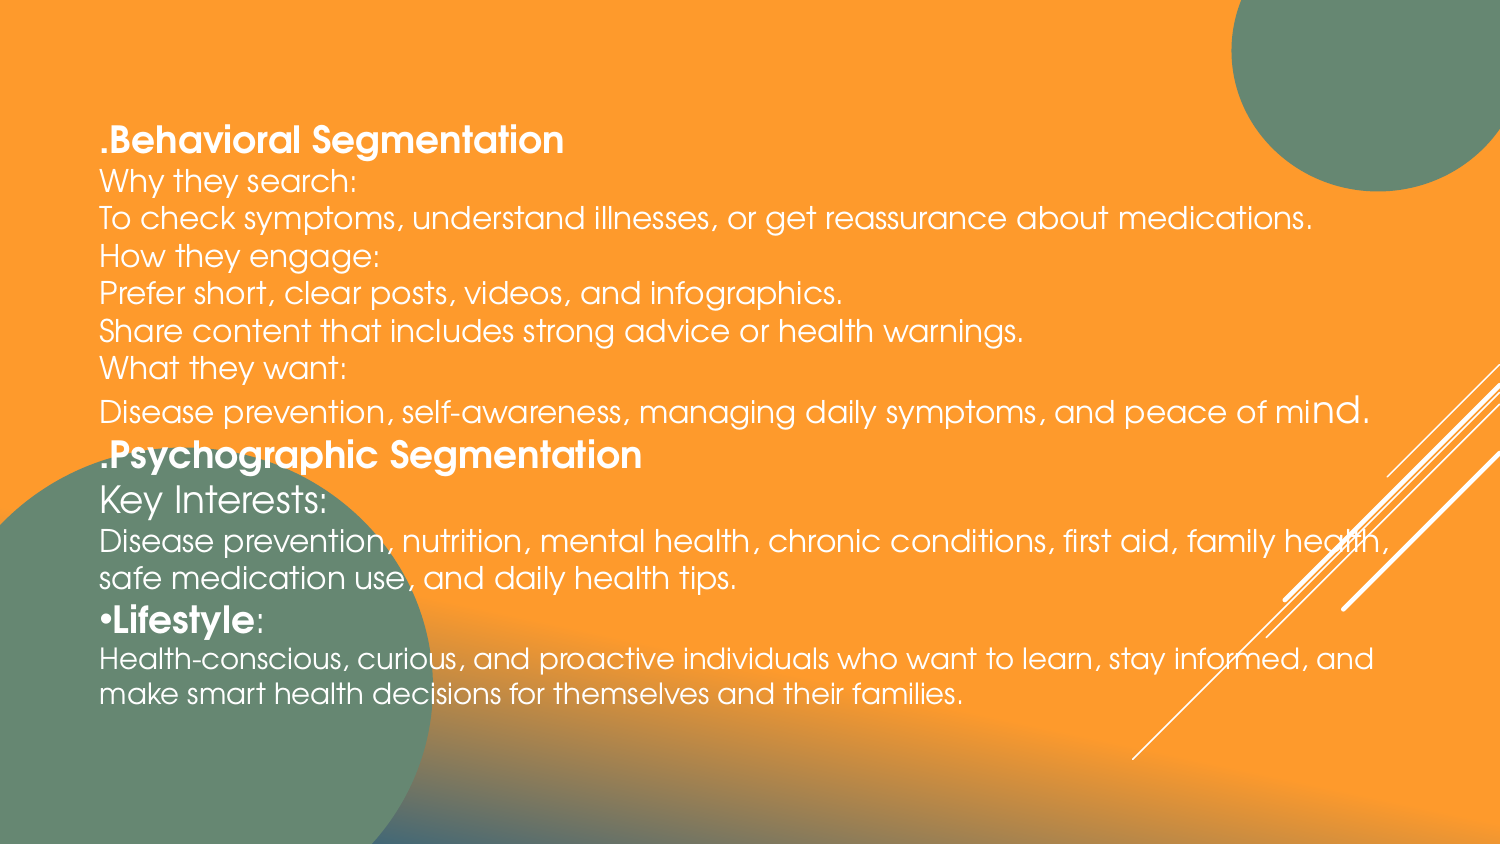

.Behavioral Segmentation
Why they search:
To check symptoms, understand illnesses, or get reassurance about medications.
How they engage:
Prefer short, clear posts, videos, and infographics.
Share content that includes strong advice or health warnings.
What they want:
Disease prevention, self-awareness, managing daily symptoms, and peace of mind.
.Psychographic Segmentation
Key Interests:
Disease prevention, nutrition, mental health, chronic conditions, first aid, family health, safe medication use, and daily health tips.
Lifestyle:
Health-conscious, curious, and proactive individuals who want to learn, stay informed, and make smart health decisions for themselves and their families.